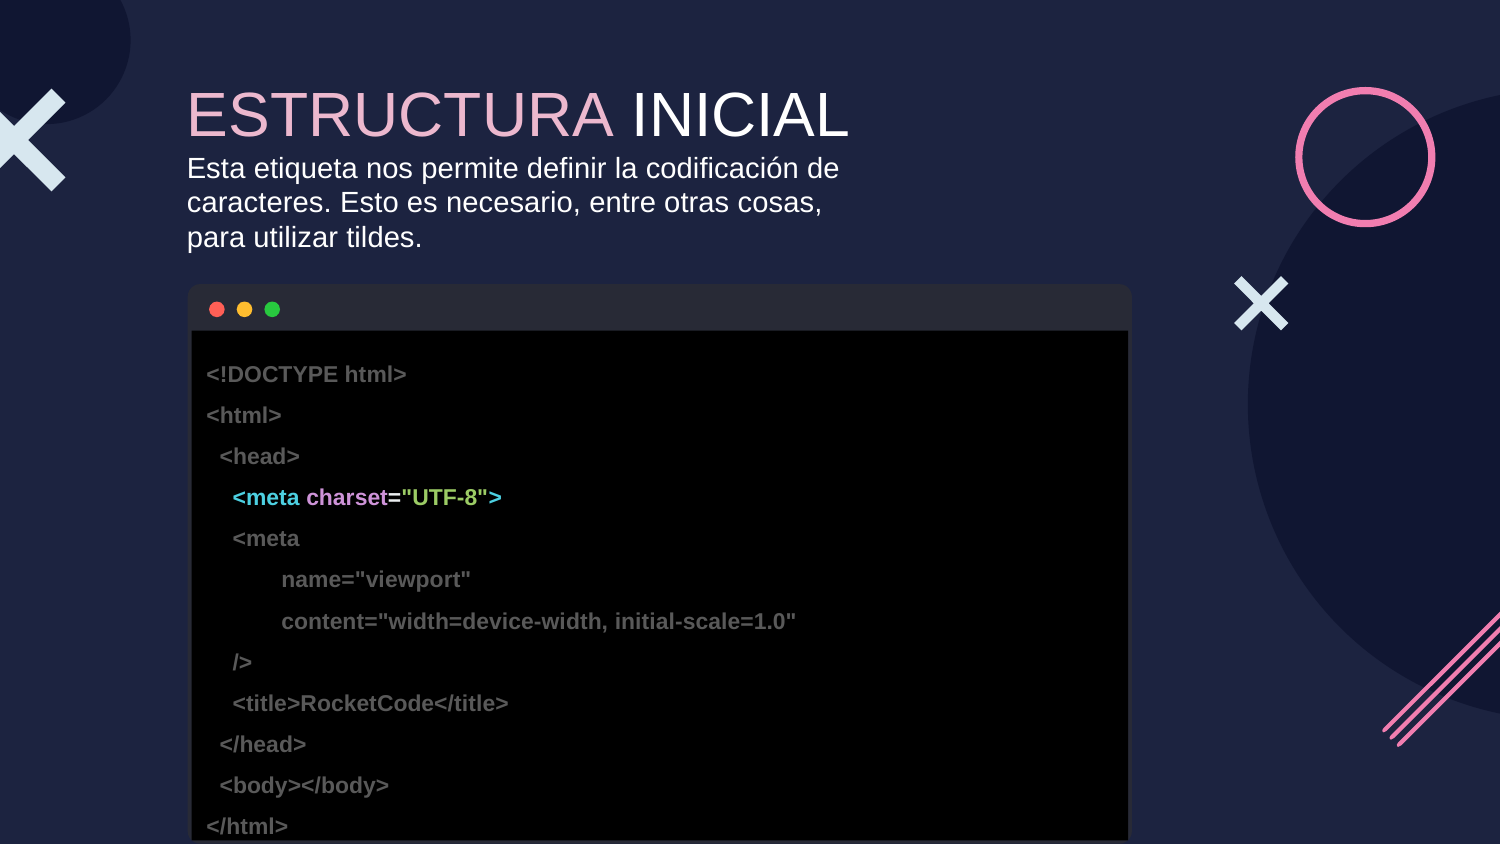

# ESTRUCTURA INICIAL
Esta etiqueta nos permite definir la codificación de caracteres. Esto es necesario, entre otras cosas, para utilizar tildes.

<!DOCTYPE html>
<html>
  <head>
    <meta charset="UTF-8">
    <meta
name="viewport"
content="width=device-width, initial-scale=1.0"
    />
    <title>RocketCode</title>
  </head>
  <body></body>
</html>